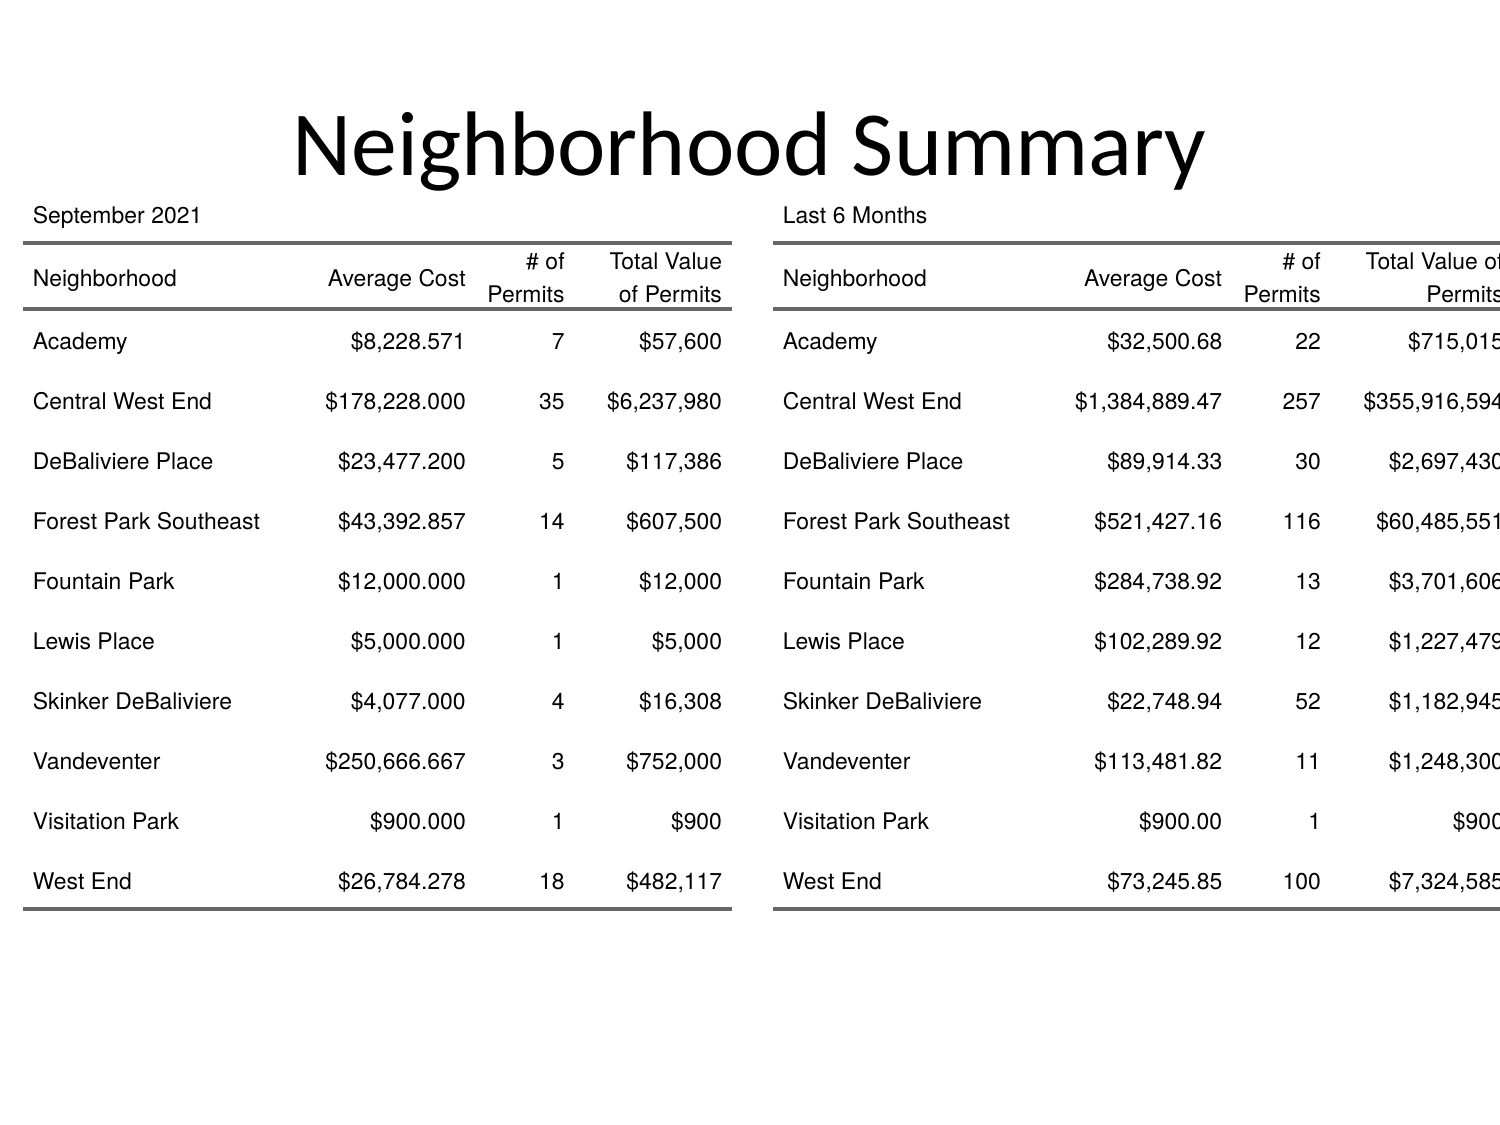

# Neighborhood Summary
| September 2021 | September 2021 | September 2021 | September 2021 |
| --- | --- | --- | --- |
| Neighborhood | Average Cost | # of Permits | Total Value of Permits |
| Academy | $8,228.571 | 7 | $57,600 |
| Central West End | $178,228.000 | 35 | $6,237,980 |
| DeBaliviere Place | $23,477.200 | 5 | $117,386 |
| Forest Park Southeast | $43,392.857 | 14 | $607,500 |
| Fountain Park | $12,000.000 | 1 | $12,000 |
| Lewis Place | $5,000.000 | 1 | $5,000 |
| Skinker DeBaliviere | $4,077.000 | 4 | $16,308 |
| Vandeventer | $250,666.667 | 3 | $752,000 |
| Visitation Park | $900.000 | 1 | $900 |
| West End | $26,784.278 | 18 | $482,117 |
| Last 6 Months | Last 6 Months | Last 6 Months | Last 6 Months |
| --- | --- | --- | --- |
| Neighborhood | Average Cost | # of Permits | Total Value of Permits |
| Academy | $32,500.68 | 22 | $715,015 |
| Central West End | $1,384,889.47 | 257 | $355,916,594 |
| DeBaliviere Place | $89,914.33 | 30 | $2,697,430 |
| Forest Park Southeast | $521,427.16 | 116 | $60,485,551 |
| Fountain Park | $284,738.92 | 13 | $3,701,606 |
| Lewis Place | $102,289.92 | 12 | $1,227,479 |
| Skinker DeBaliviere | $22,748.94 | 52 | $1,182,945 |
| Vandeventer | $113,481.82 | 11 | $1,248,300 |
| Visitation Park | $900.00 | 1 | $900 |
| West End | $73,245.85 | 100 | $7,324,585 |